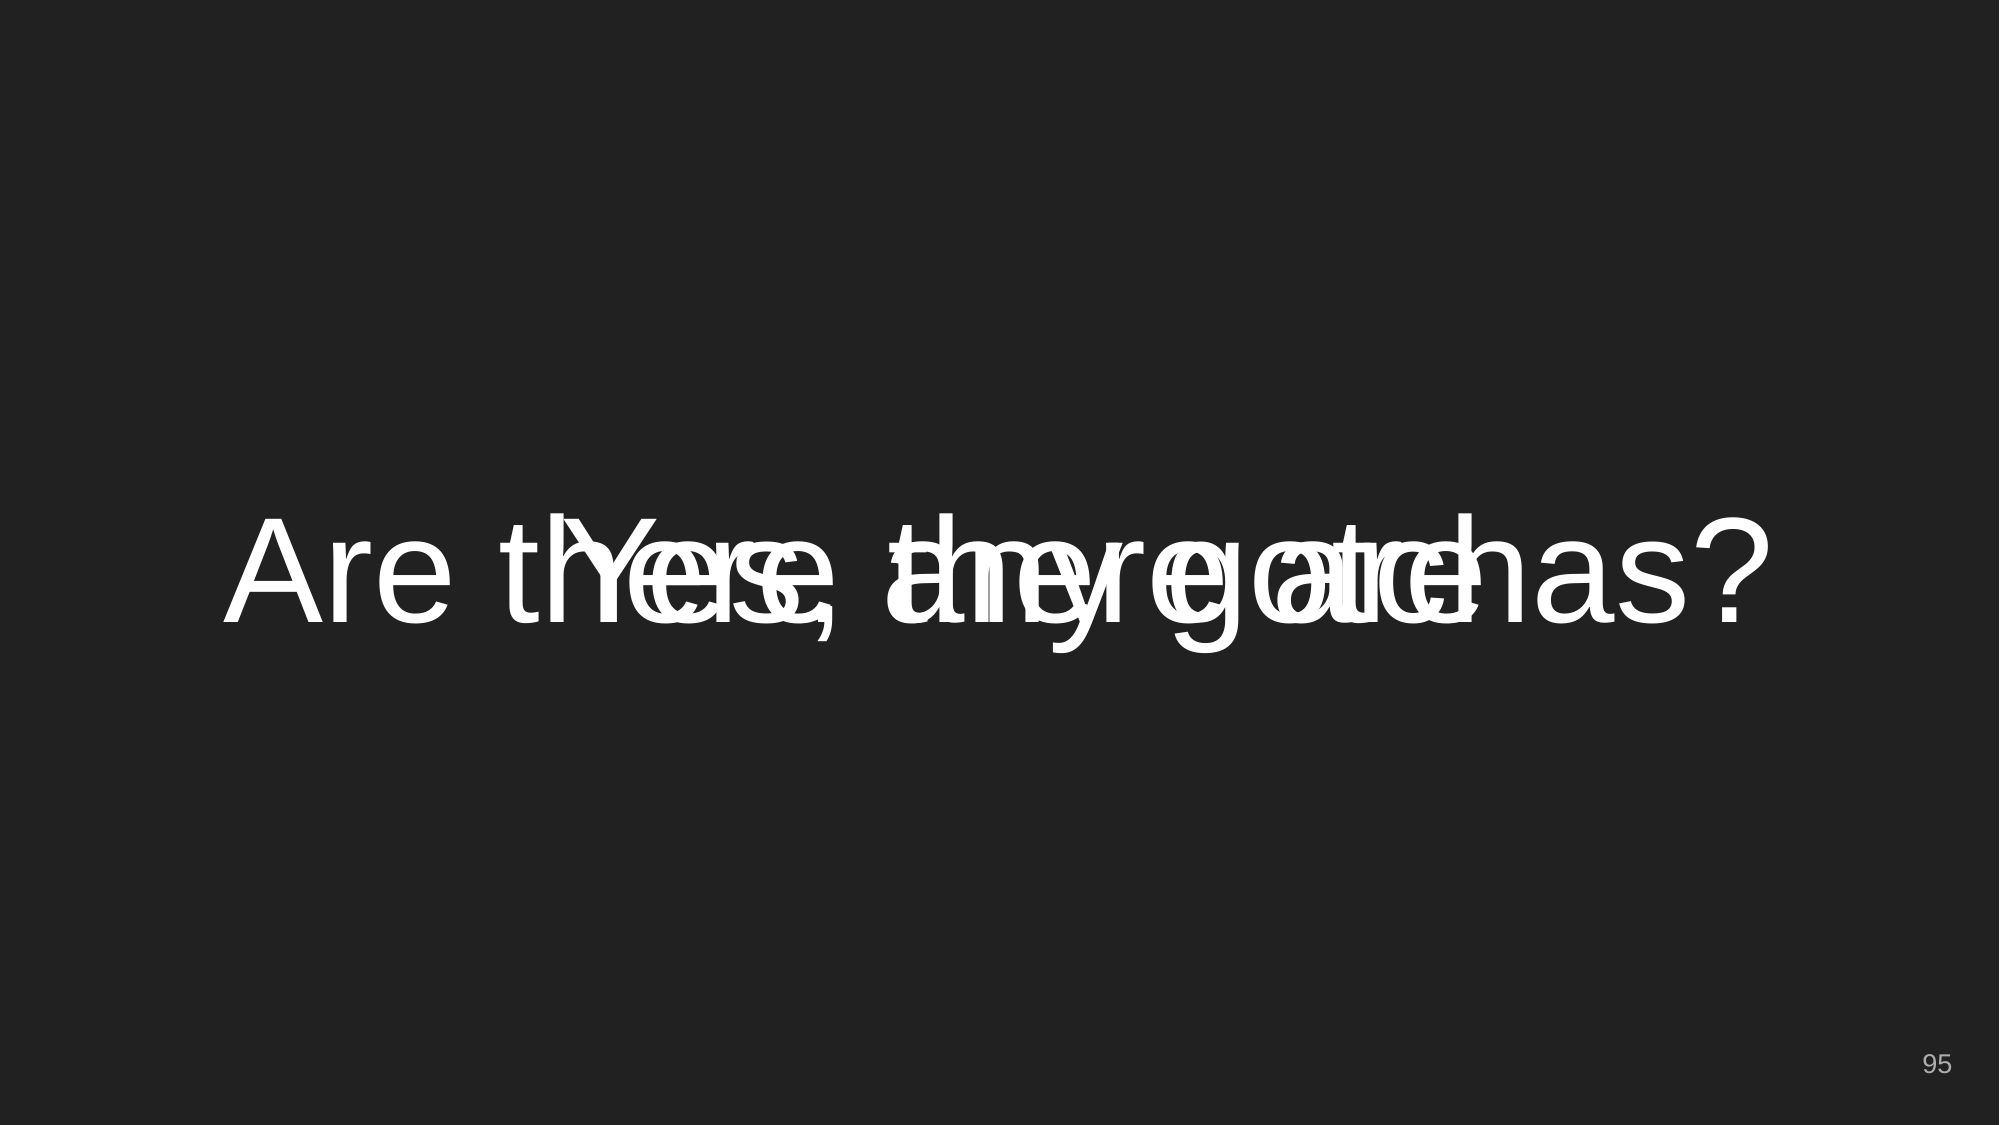

# Are there any gotchas?
Yes, there are
95